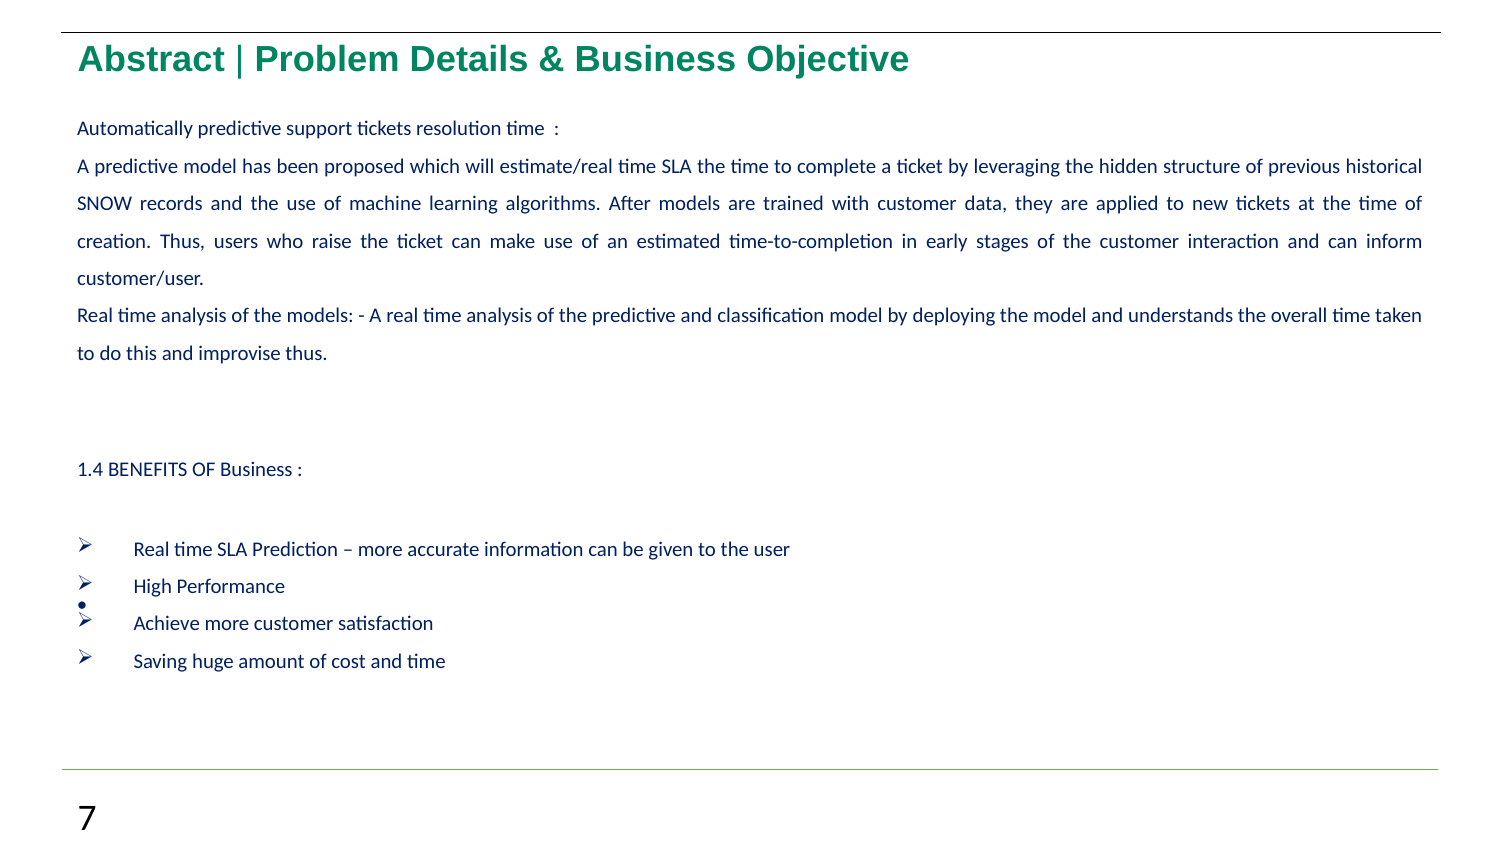

# Abstract | Problem Details & Business Objective
Automatically predictive support tickets resolution time  :
A predictive model has been proposed which will estimate/real time SLA the time to complete a ticket by leveraging the hidden structure of previous historical SNOW records and the use of machine learning algorithms. After models are trained with customer data, they are applied to new tickets at the time of creation. Thus, users who raise the ticket can make use of an estimated time-to-completion in early stages of the customer interaction and can inform customer/user.
Real time analysis of the models: - A real time analysis of the predictive and classification model by deploying the model and understands the overall time taken to do this and improvise thus.

1.4 BENEFITS OF Business :

Real time SLA Prediction – more accurate information can be given to the user
High Performance
Achieve more customer satisfaction
Saving huge amount of cost and time

•
7